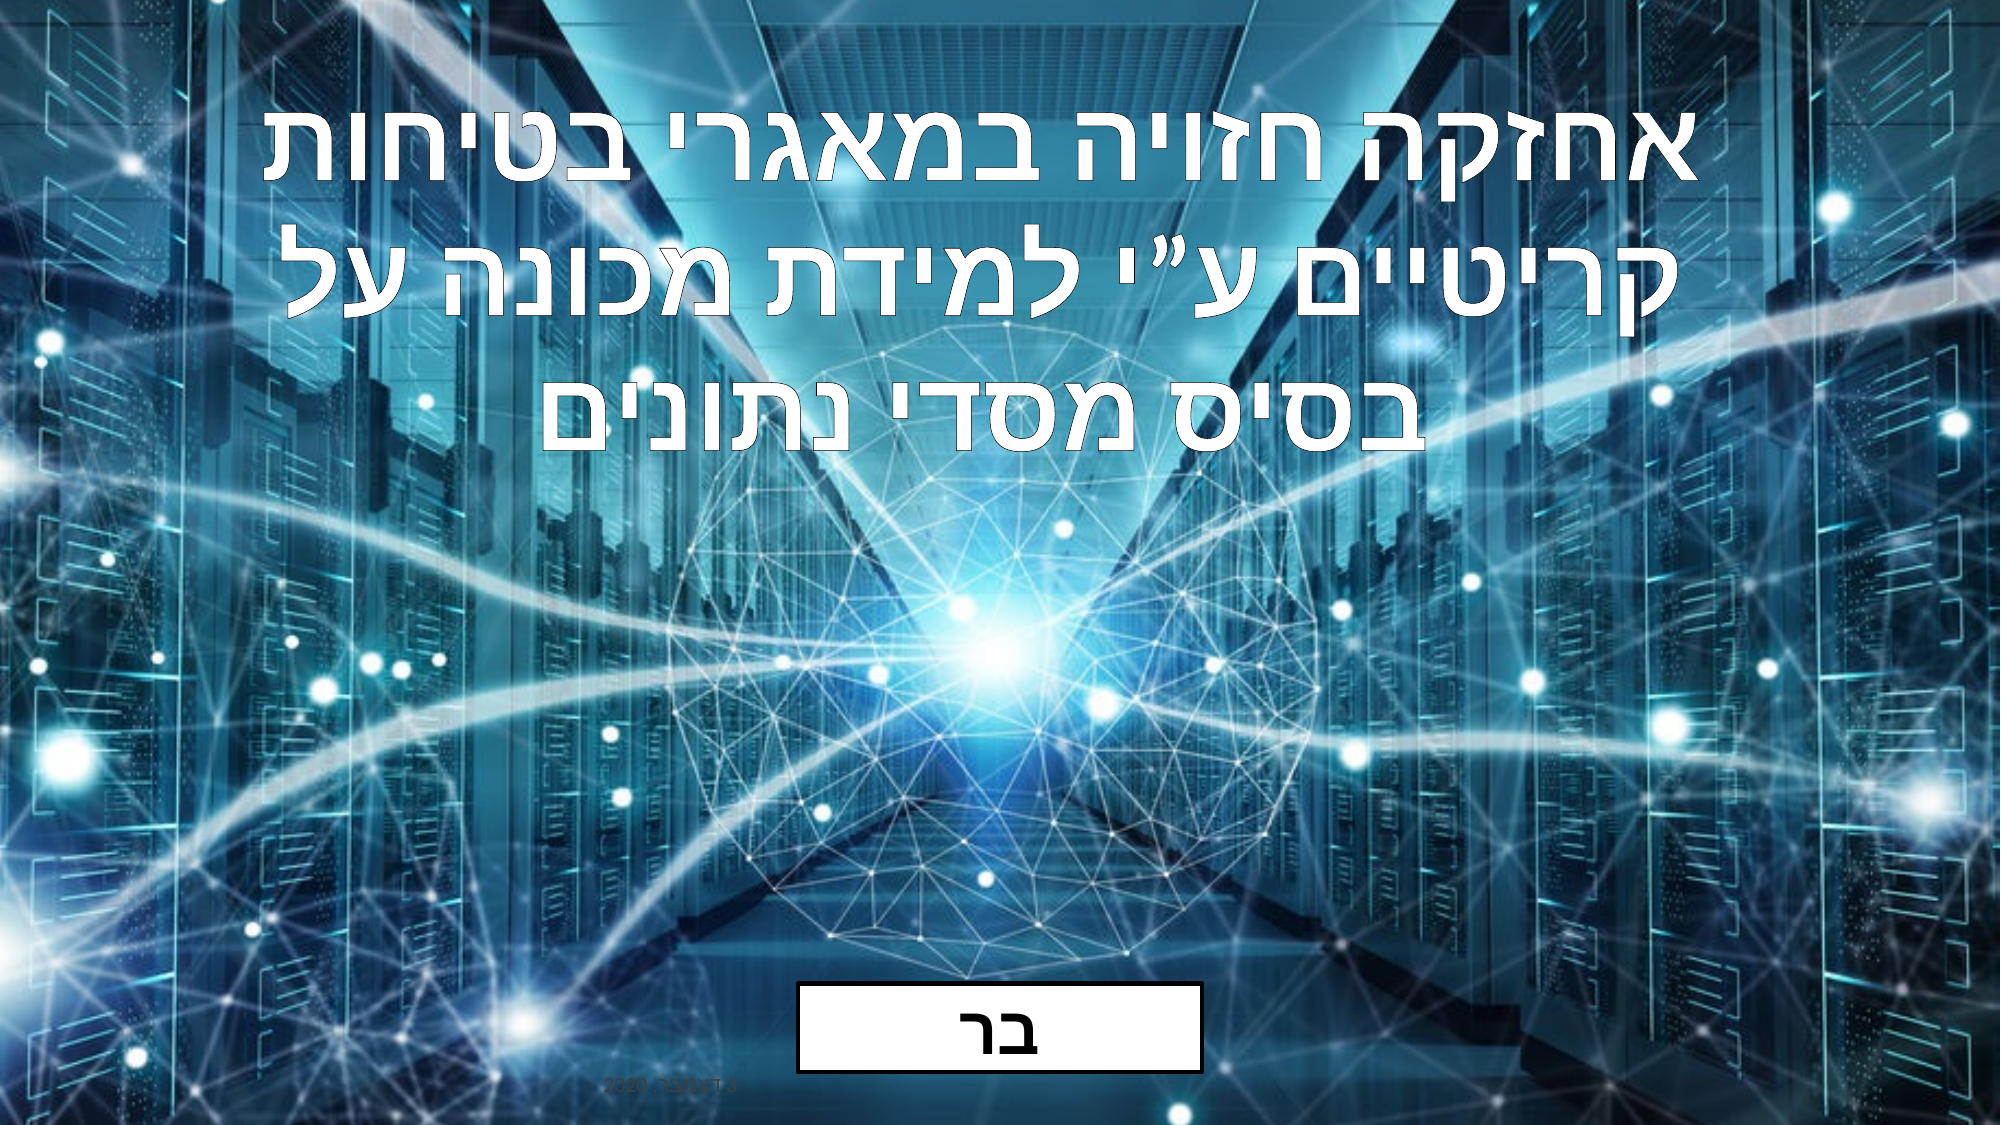

אחזקה חזויה במאגרי בטיחות קריטיים ע”י למידת מכונה על בסיס מסדי נתונים

בר
3 דצמבר, 2020